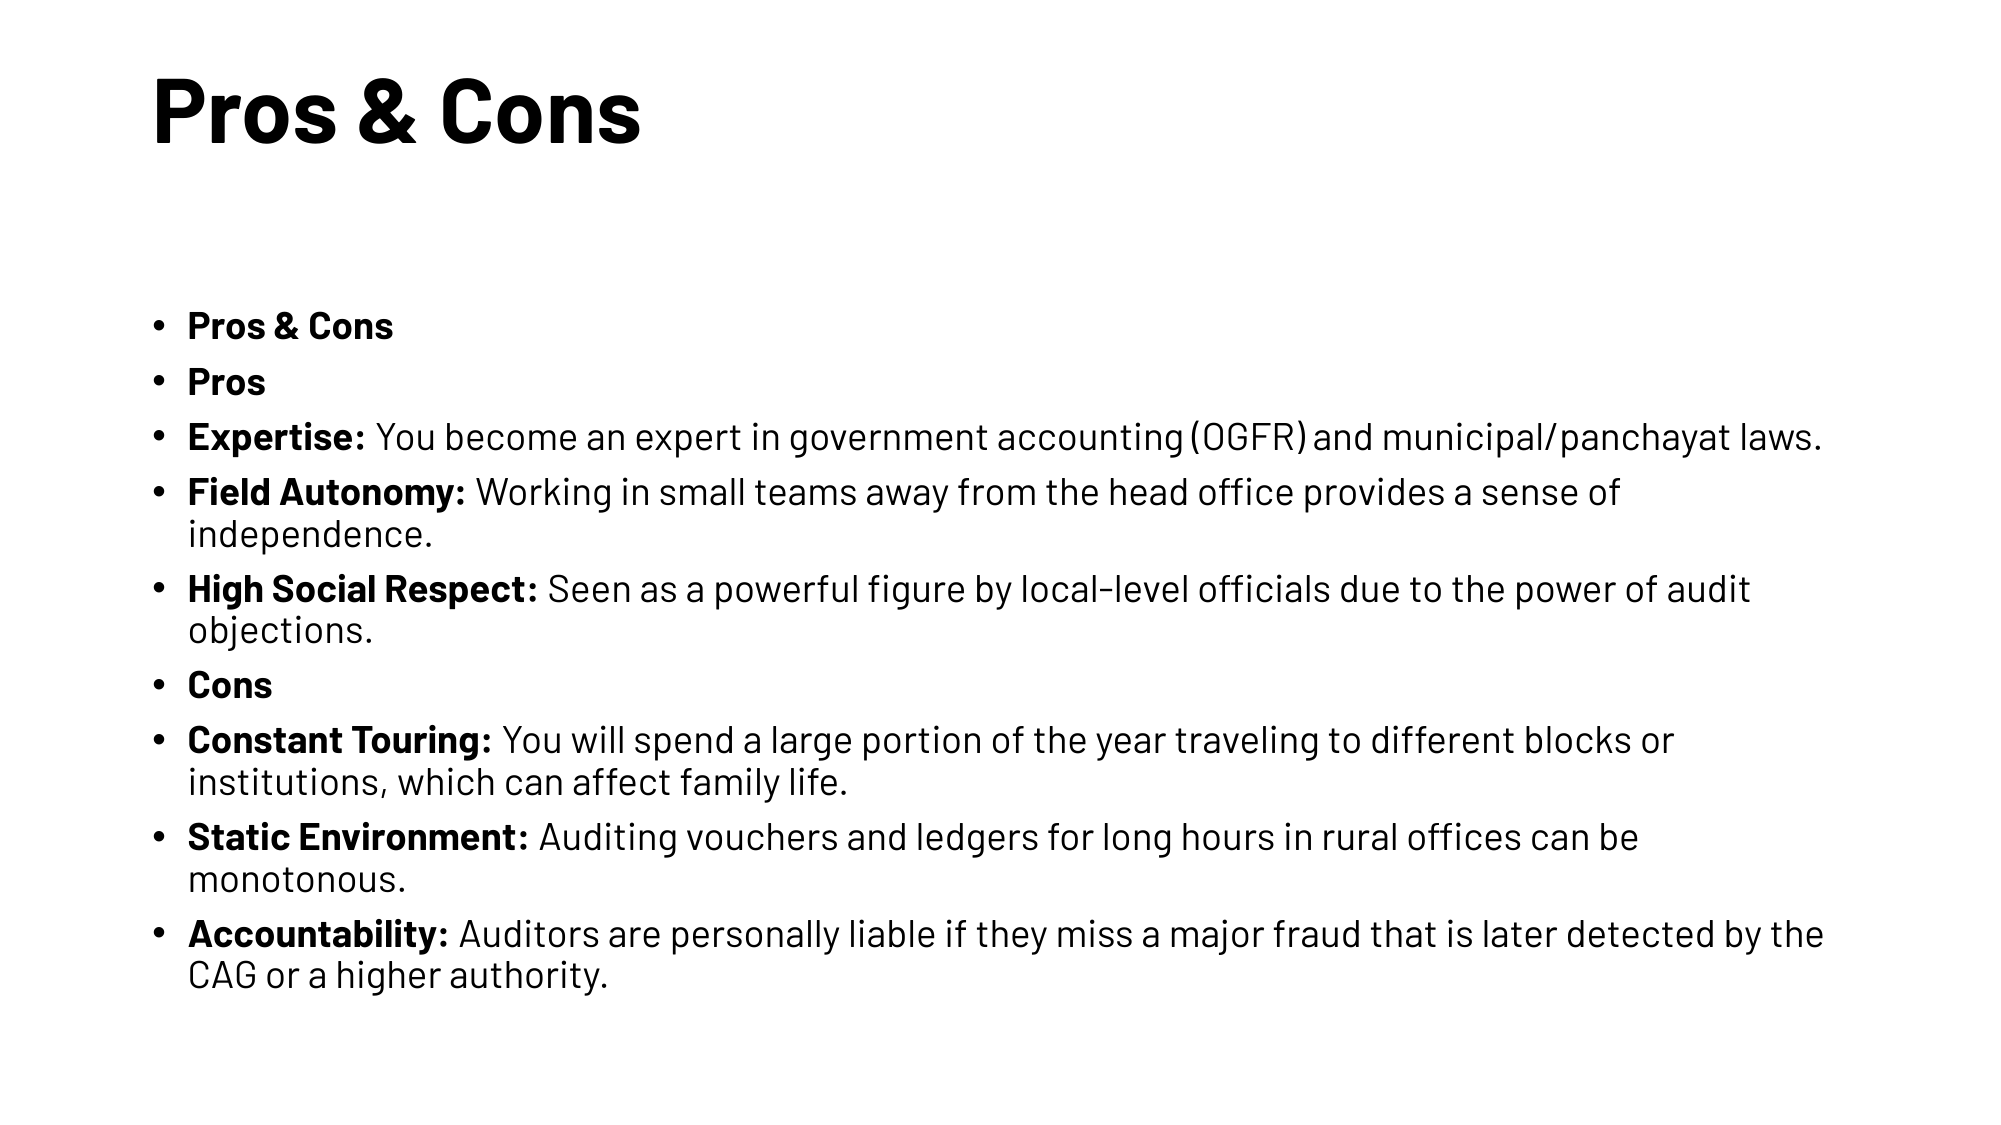

# Pros & Cons
Pros & Cons
Pros
Expertise: You become an expert in government accounting (OGFR) and municipal/panchayat laws.
Field Autonomy: Working in small teams away from the head office provides a sense of independence.
High Social Respect: Seen as a powerful figure by local-level officials due to the power of audit objections.
Cons
Constant Touring: You will spend a large portion of the year traveling to different blocks or institutions, which can affect family life.
Static Environment: Auditing vouchers and ledgers for long hours in rural offices can be monotonous.
Accountability: Auditors are personally liable if they miss a major fraud that is later detected by the CAG or a higher authority.